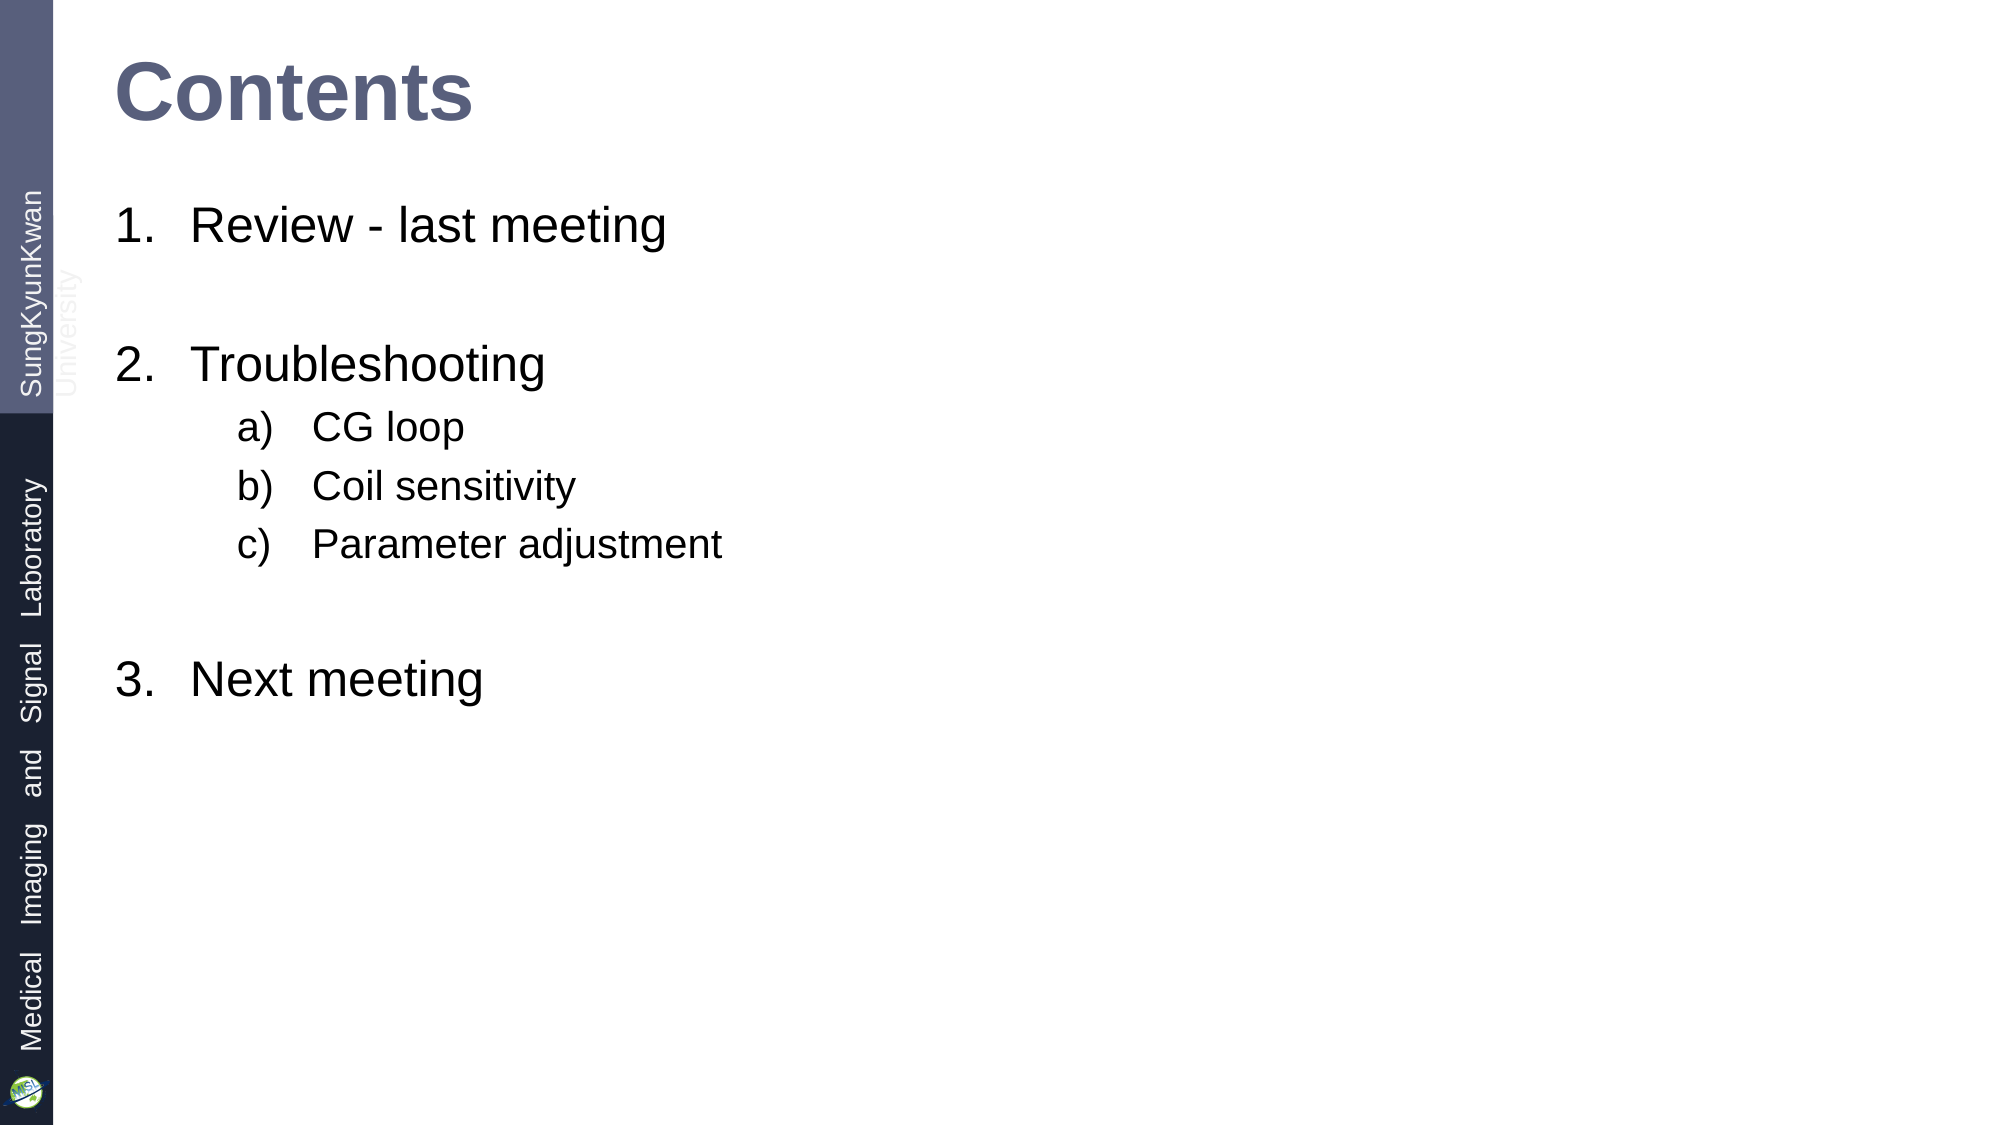

# Contents
Review - last meeting

Troubleshooting
CG loop
Coil sensitivity
Parameter adjustment

Next meeting